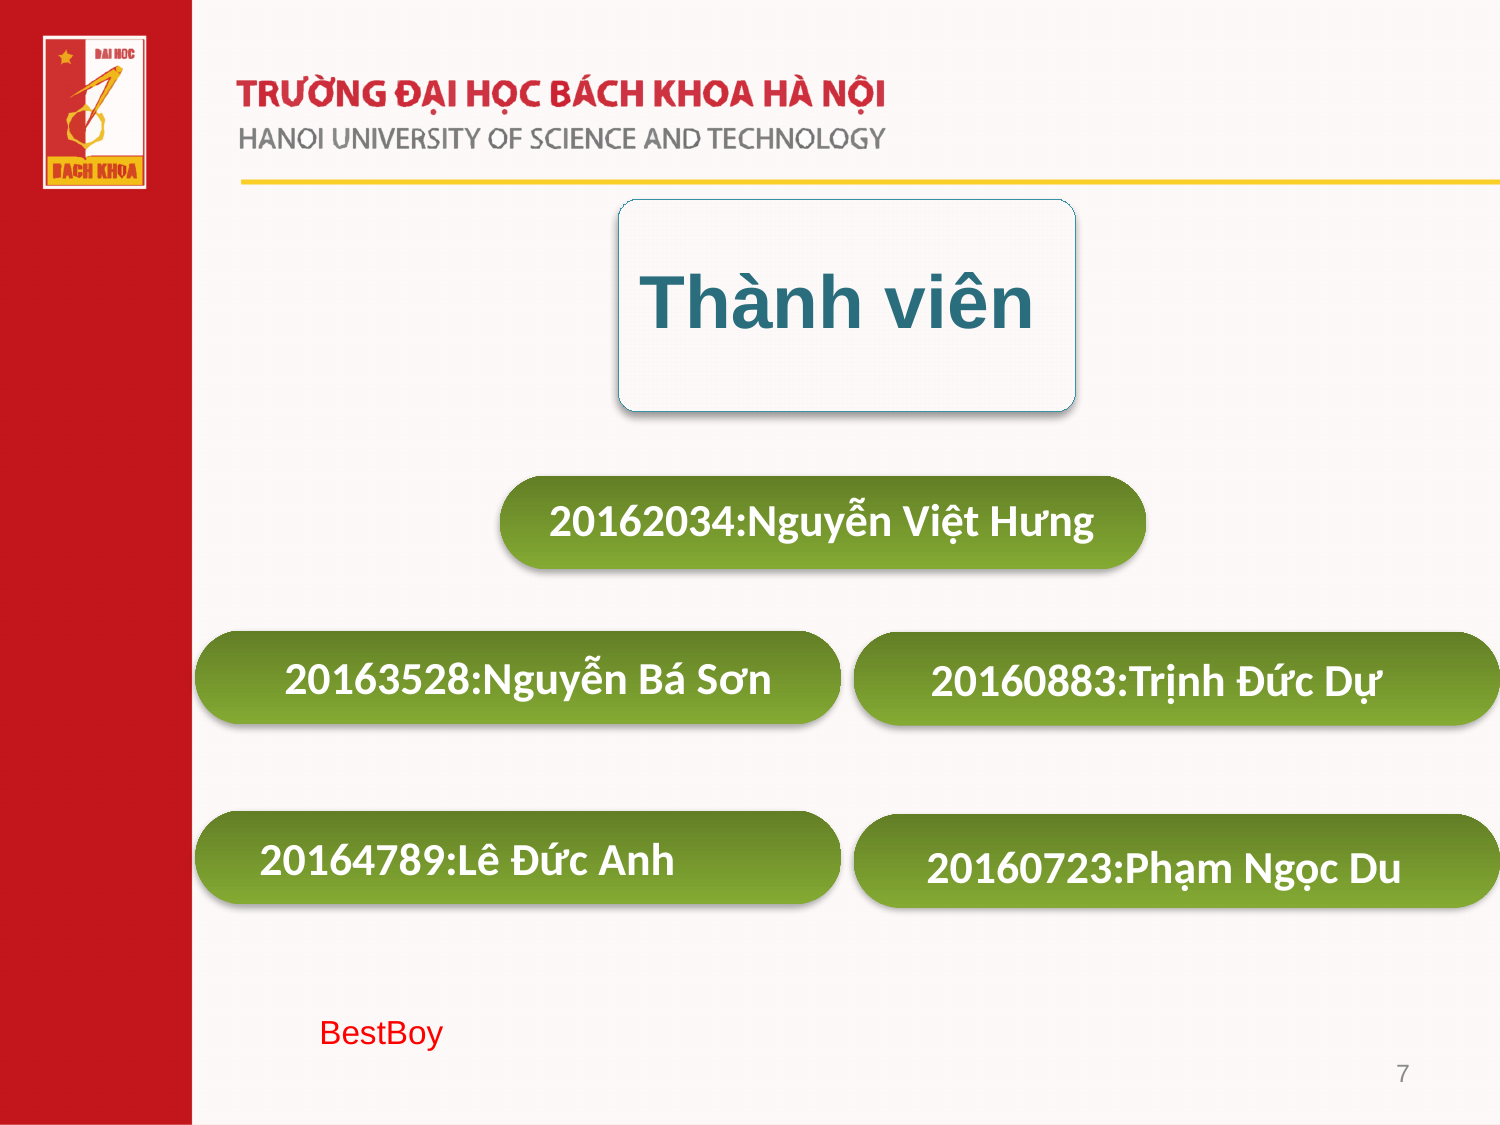

Thành viên

20162034:Nguyễn Việt Hưng

20163528:Nguyễn Bá Sơn
20160883:Trịnh Đức Dự

20164789:Lê Đức Anh
20160723:Phạm Ngọc Du
BestBoy
7